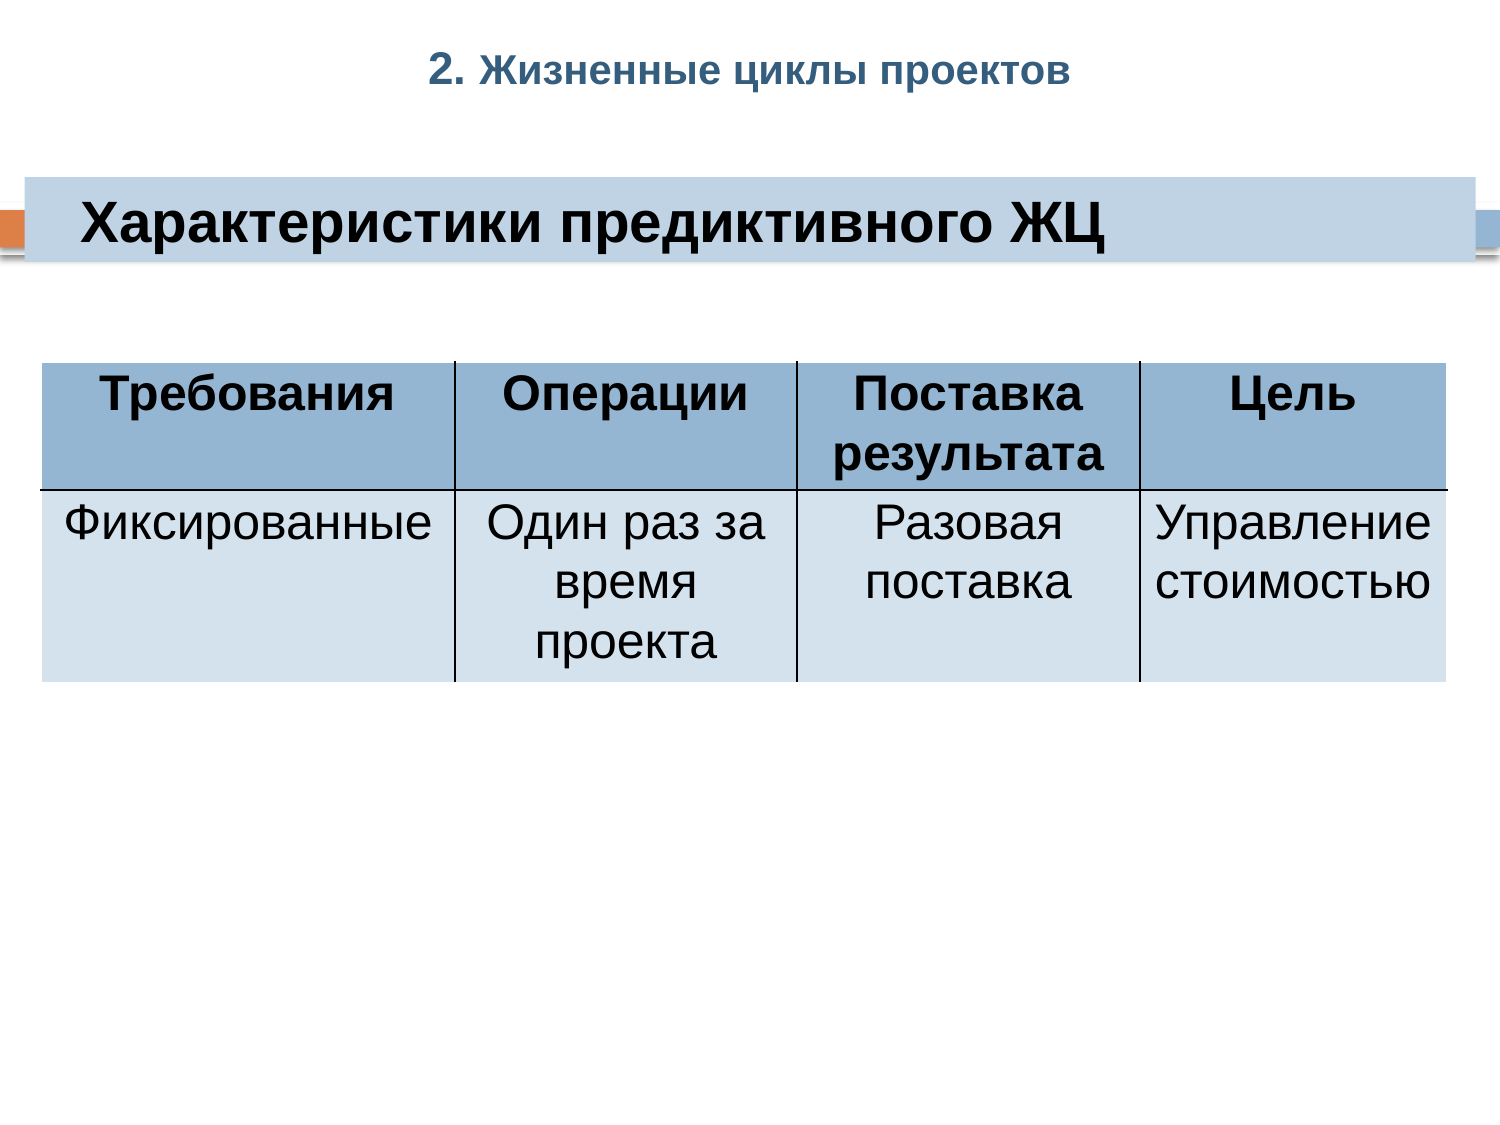

2. Жизненные циклы проектов
Характеристики предиктивного ЖЦ
| Требования | Операции | Поставка результата | Цель |
| --- | --- | --- | --- |
| Фиксированные | Один раз за время проекта | Разовая поставка | Управление стоимостью |